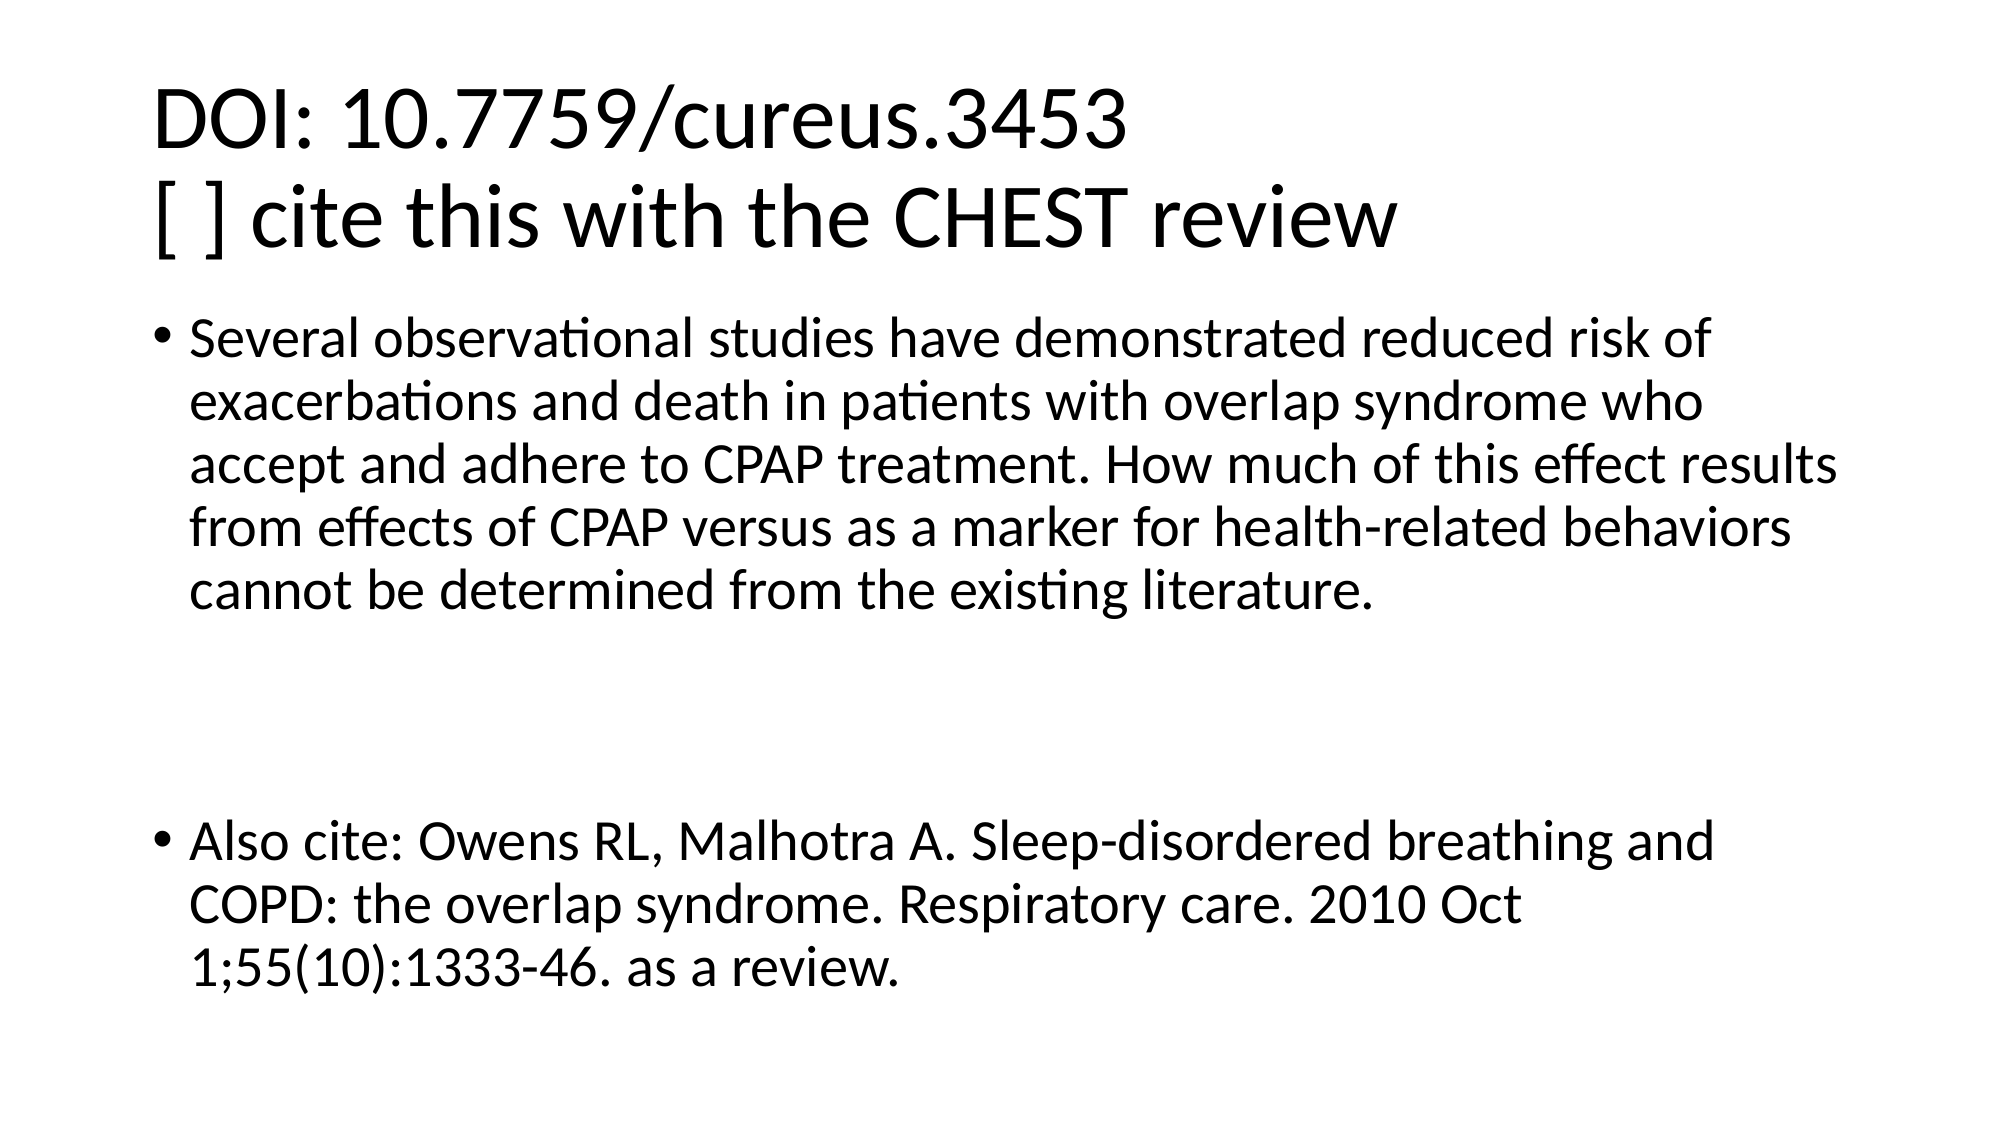

# DOI: 10.7759/cureus.3453 [ ] cite this with the CHEST review
Several observational studies have demonstrated reduced risk of exacerbations and death in patients with overlap syndrome who accept and adhere to CPAP treatment. How much of this effect results from effects of CPAP versus as a marker for health-related behaviors cannot be determined from the existing literature.

Also cite: Owens RL, Malhotra A. Sleep-disordered breathing and COPD: the overlap syndrome. Respiratory care. 2010 Oct 1;55(10):1333-46. as a review.